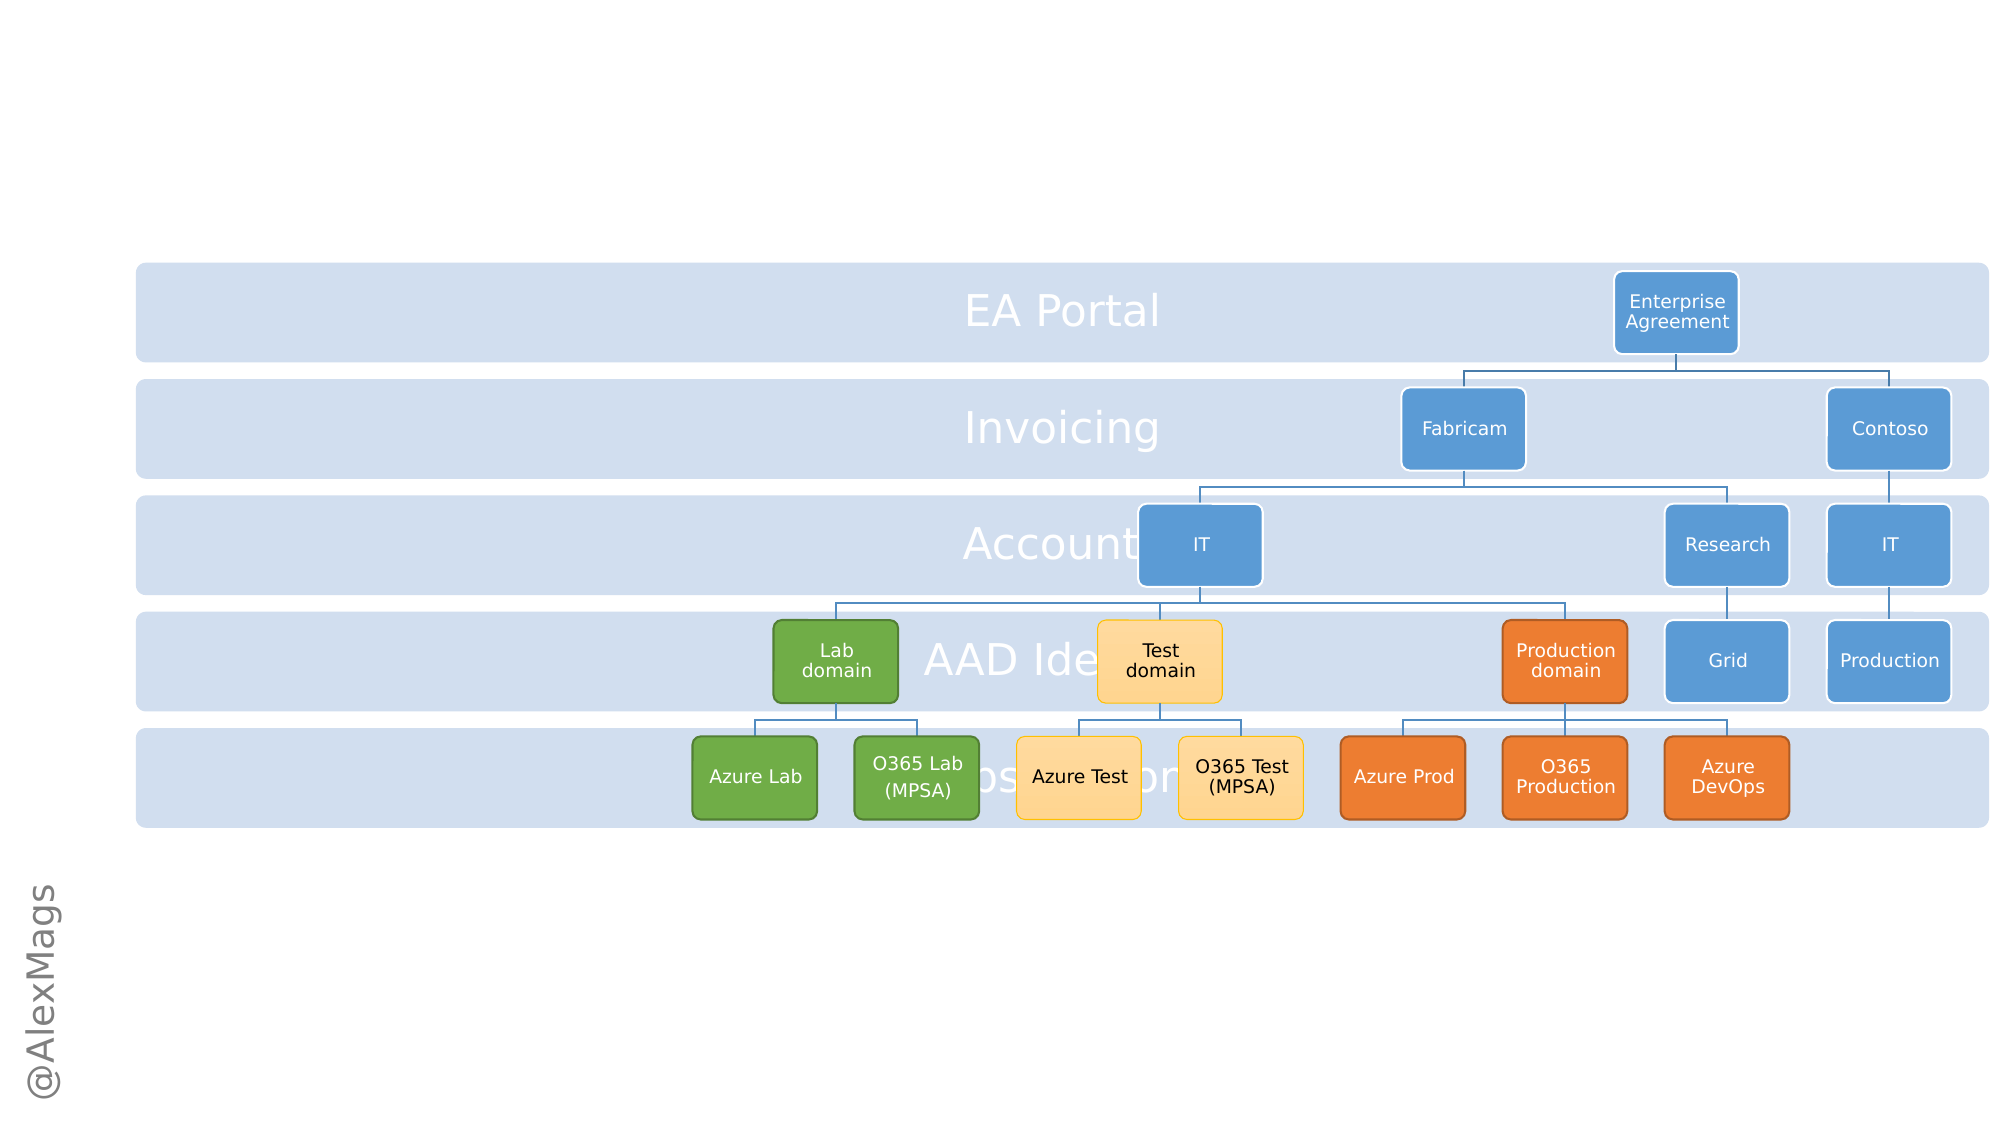

Subscriptions
AAD Identity
Accounts
Invoicing
EA Portal
Enterprise Agreement
Fabricam
IT
Lab domain
Azure Lab
O365 Lab
(MPSA)
Test domain
Azure Test
O365 Test
(MPSA)
Production domain
Azure Prod
O365 Production
Azure DevOps
Research
Grid
Contoso
IT
Production